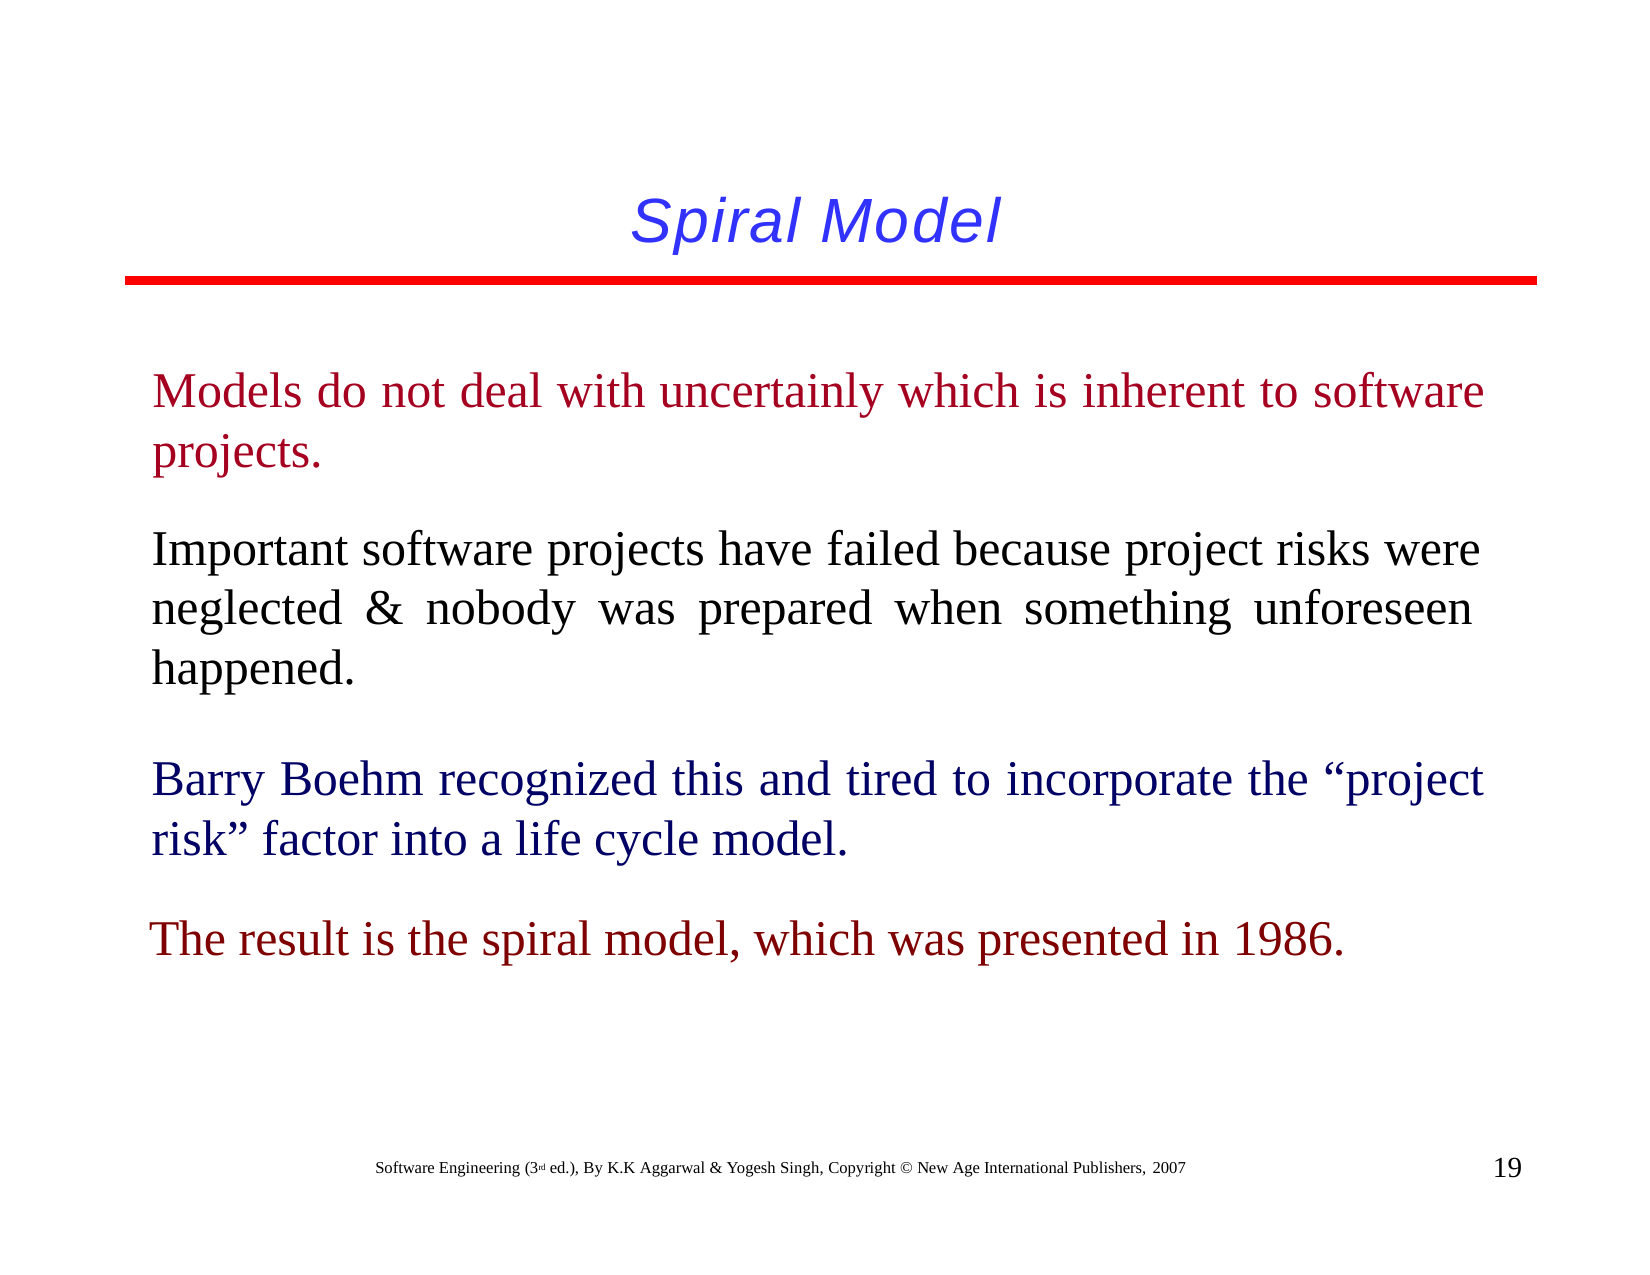

# Spiral Model

Models do not deal with uncertainly which is inherent to software  projects.
Important software projects have failed because project risks were  neglected & nobody was prepared when something unforeseen  happened.

Barry Boehm recognized this and tired to incorporate the “project  risk” factor into a life cycle model.
The result is the spiral model, which was presented in 1986.
19
Software Engineering (3rd  ed.), By K.K Aggarwal & Yogesh Singh, Copyright © New Age International Publishers, 2007